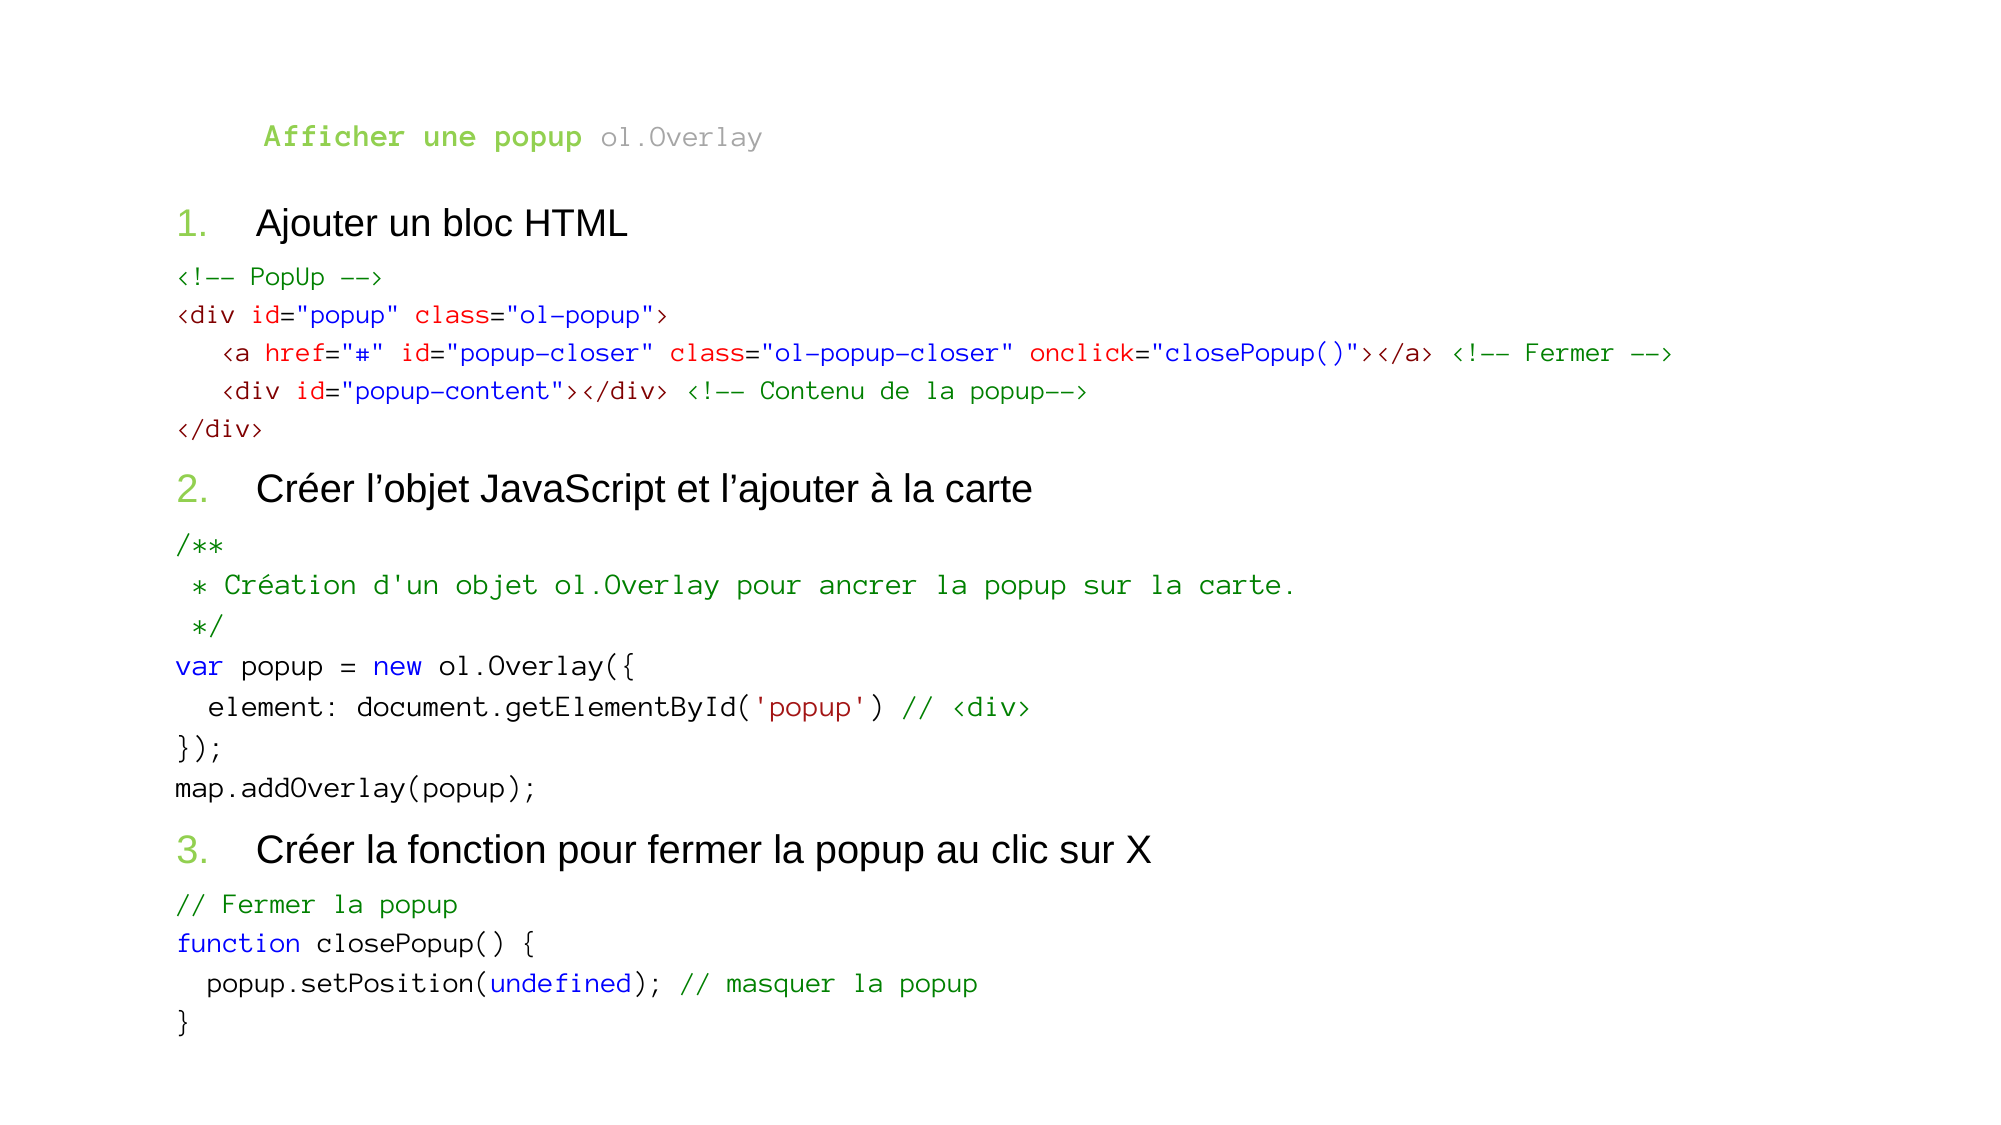

# Afficher une popup ol.Overlay
Ajouter un bloc HTML
<!-- PopUp -->
<div id="popup" class="ol-popup">
   <a href="#" id="popup-closer" class="ol-popup-closer" onclick="closePopup()"></a> <!-– Fermer -->
   <div id="popup-content"></div> <!-- Contenu de la popup-->
</div>
Créer l’objet JavaScript et l’ajouter à la carte
/**
 * Création d'un objet ol.Overlay pour ancrer la popup sur la carte.
 */
var popup = new ol.Overlay({
  element: document.getElementById('popup') // <div>
});
map.addOverlay(popup);
Créer la fonction pour fermer la popup au clic sur X
// Fermer la popup
function closePopup() {
  popup.setPosition(undefined); // masquer la popup
}